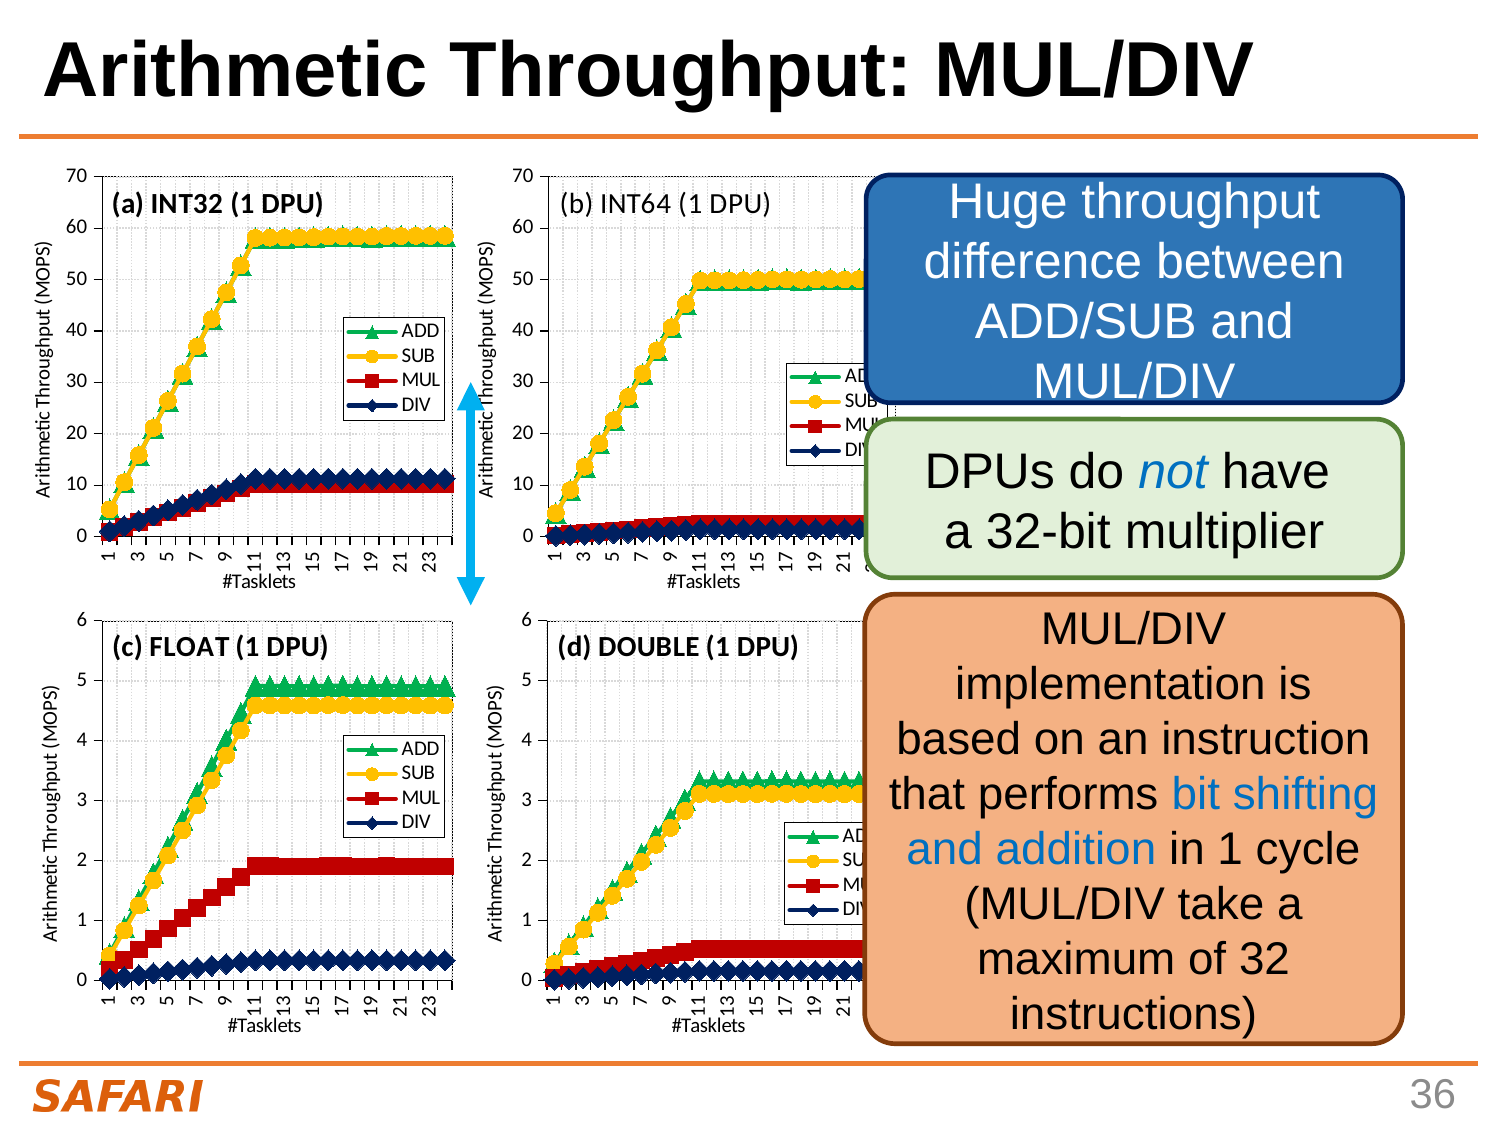

# Arithmetic Throughput: MUL/DIV

### Chart: (a) INT32 (1 DPU)

| Category | ADD | SUB | MUL | DIV |
|---|---|---|---|---|
| 1 | 5.28467422357386 | 5.28605955505111 | 0.933794036975029 | 1.02401428591358 |
| 2 | 10.5723322981903 | 10.5721495650169 | 1.8677781679568 | 2.04828575415096 |
| 3 | 15.8562830787842 | 15.8553925380614 | 2.80141062241424 | 3.07186286326503 |
| 4 | 21.142715588508 | 21.1417412193028 | 3.73539664752157 | 4.09595885755611 |
| 5 | 26.421240569026 | 26.416676263964 | 4.66718297948101 | 5.11938578797744 |
| 6 | 31.6943537661709 | 31.6962698748564 | 5.60027345085209 | 6.14091925981329 |
| 7 | 36.9717545086203 | 36.970786154652 | 6.53203262798367 | 7.16322917744236 |
| 8 | 42.2739849104417 | 42.2762249684369 | 7.47042072330455 | 8.19168915465261 |
| 9 | 47.5145715032923 | 47.5111268761635 | 8.39643827844023 | 9.20881332286159 |
| 10 | 52.7876048915341 | 52.7784952298227 | 9.32911025587578 | 10.2316354096678 |
| 11 | 58.0935888384815 | 58.1029700462288 | 10.2673011663267 | 11.2587193339284 |
| 12 | 58.1545287443747 | 58.1663264400461 | 10.268852495712 | 11.2619669384461 |
| 13 | 58.1639296457245 | 58.1739790669695 | 10.2622195378386 | 11.2568545356951 |
| 14 | 58.2095948661581 | 58.2243706797943 | 10.263051776451 | 11.2597901454255 |
| 15 | 58.2768854554549 | 58.2631004089512 | 10.2626786872776 | 11.2615176900181 |
| 16 | 58.3888873863052 | 58.3670652149711 | 10.2795809758556 | 11.2770548271422 |
| 17 | 58.4220697559655 | 58.4216977557888 | 10.2798689112349 | 11.2786490265677 |
| 18 | 58.3891660727013 | 58.3768135306365 | 10.2635971094256 | 11.2635223059736 |
| 19 | 58.3661369737528 | 58.3686432928041 | 10.2660949008221 | 11.2657351243829 |
| 20 | 58.5129796209906 | 58.4811849160631 | 10.2752063431623 | 11.274040942714599 |
| 21 | 58.4881749219098 | 58.4819304370828 | 10.2639128550053 | 11.2633840336856 |
| 22 | 58.5087818588493 | 58.5199772299282 | 10.2733079907512 | 11.2705786971636 |
| 23 | 58.523523323994 | 58.5111138745667 | 10.265319594088 | 11.2688829730069 |
| 24 | 58.5581669937612 | 58.5165248670229 | 10.2686801026303 | 11.2754610783226 |

### Chart: (b) INT64 (1 DPU)

| Category | ADD | SUB | MUL | DIV |
|---|---|---|---|---|
| 1 | 4.53164481937708 | 4.53199736725442 | 0.23352099770934 | 0.127016982823364 |
| 2 | 9.06304344068177 | 9.06302105970208 | 0.467039023676357 | 0.254017262024238 |
| 3 | 13.5935580890577 | 13.5931553020482 | 0.700442211860897 | 0.380929526268972 |
| 4 | 18.1242518222942 | 18.1258630737773 | 0.934031690768142 | 0.507925541485018 |
| 5 | 22.6478490808222 | 22.6475695622928 | 1.16710000763222 | 0.634893746583352 |
| 6 | 27.1718184308528 | 27.1730255218012 | 1.40034722354709 | 0.761657459022177 |
| 7 | 31.6957223915916 | 31.6951749272395 | 1.63352858440009 | 0.888262401734887 |
| 8 | 36.2452817144832 | 36.2388395722453 | 1.86812043470514 | 1.01565710237336 |
| 9 | 40.736675724155 | 40.7364496396449 | 2.09973167033784 | 1.14187715073334 |
| 10 | 45.2559849854367 | 45.2517440957212 | 2.33282015751234 | 1.26911566884179 |
| 11 | 49.8098682826528 | 49.8027710303836 | 2.5678094651703 | 1.39611751682371 |
| 12 | 49.8564222806972 | 49.8506659856941 | 2.56730650847837 | 1.39795754341458 |
| 13 | 49.8475513685605 | 49.8587929062251 | 2.5653504449151 | 1.3991140253898 |
| 14 | 49.8958038763568 | 49.8829183690667 | 2.56572706935123 | 1.39923137924723 |
| 15 | 49.9275034044423 | 49.927435482335 | 2.56497393103255 | 1.40050219423774 |
| 16 | 50.0333463301313 | 50.037507515819 | 2.56890587485913 | 1.40191989609794 |
| 17 | 50.0642647746913 | 50.0546370577276 | 2.56894183857035 | 1.40255745874511 |
| 18 | 49.9767956162234 | 49.9797222120084 | 2.5642391509401 | 1.40151301644765 |
| 19 | 50.0107788429436 | 50.0234577644382 | 2.56434665343739 | 1.40168965886001 |
| 20 | 50.1101325796365 | 50.1058224896341 | 2.56718080008953 | 1.40276653403509 |
| 21 | 50.0564121029602 | 50.0201851692842 | 2.56468713748619 | 1.40200022920884 |
| 22 | 50.0979567767087 | 50.104180745607 | 2.56536837690479 | 1.40290058944503 |
| 23 | 50.118754984541 | 50.1202607881001 | 2.56375550122249 | 1.40239667400342 |
| 24 | 50.1606089225356 | 50.1660941560172 | 2.56449000412273 | 1.40311513140287 |
Huge throughput difference between ADD/SUB and MUL/DIV
DPUs do not have
a 32-bit multiplier
MUL/DIV implementation is based on an instruction that performs bit shifting and addition in 1 cycle
(MUL/DIV take a maximum of 32 instructions)

### Chart: (c) FLOAT (1 DPU)

| Category | ADD | SUB | MUL | DIV |
|---|---|---|---|---|
| 1 | 0.447092934013269 | 0.417665702739397 | 0.173528137914077 | 0.0307724608638052 |
| 2 | 0.894170617730327 | 0.835330454832035 | 0.347092381024438 | 0.0615470891875484 |
| 3 | 1.34110562165638 | 1.25284739907282 | 0.520515748014744 | 0.0923088686553649 |
| 4 | 1.78838480805403 | 1.67067231749008 | 0.69407842106358 | 0.123094178375096 |
| 5 | 2.23483031805089 | 2.0874780303849 | 0.86731056909032 | 0.153811361874227 |
| 6 | 2.6814861359734 | 2.50466876411855 | 1.04069053911504 | 0.184573170118387 |
| 7 | 3.12781011633357 | 2.9220105255615 | 1.21381427068932 | 0.215286822978688 |
| 8 | 3.57666504239352 | 3.34087317481702 | 1.38821722667937 | 0.246200743294916 |
| 9 | 4.02062671108691 | 3.75530267914608 | 1.56034114775983 | 0.276735888039331 |
| 10 | 4.46644038423389 | 4.1728911073463 | 1.73357644235765 | 0.307453923999731 |
| 11 | 4.91565864850782 | 4.59246838468449 | 1.90806792068295 | 0.338390668941035 |
| 12 | 4.91619201731778 | 4.59265228893288 | 1.90801832105517 | 0.338353231858537 |
| 13 | 4.91229648190087 | 4.5893844374277 | 1.90654143462721 | 0.338075831828733 |
| 14 | 4.91203349269488 | 4.5890458577477 | 1.90637307610395 | 0.338054033142046 |
| 15 | 4.91232935753169 | 4.5881738147686 | 1.90568014829969 | 0.337997992282259 |
| 16 | 4.92004096888188 | 4.59557949754381 | 1.90931868314812 | 0.338521763995092 |
| 17 | 4.91879467271394 | 4.59498685363716 | 1.90843503809053 | 0.338459325113203 |
| 18 | 4.91097524584877 | 4.58735370842806 | 1.90529430698466 | 0.33788907711571 |
| 19 | 4.91168507536794 | 4.5883975310278 | 1.90534376508823 | 0.337861081703107 |
| 20 | 4.9166332864 | 4.59265228893288 | 1.9075422957977 | 0.338209799747495 |
| 21 | 4.91069925644041 | 4.58804762547693 | 1.90568014829969 | 0.337951305757118 |
| 22 | 4.91346712543344 | 4.58983212793444 | 1.9060562465917 | 0.337957529881945 |
| 23 | 4.91079782052517 | 4.58732503868585 | 1.90464170057294 | 0.337746038173418 |
| 24 | 4.91291461739672 | 4.58899421439137 | 1.90584838445 | 0.337867302504994 |

### Chart: (d) DOUBLE (1 DPU)

| Category | ADD | SUB | MUL | DIV |
|---|---|---|---|---|
| 1 | 0.302342609526634 | 0.283289540717869 | 0.0478322567864162 | 0.0148197849323421 |
| 2 | 0.604684222753492 | 0.566619319936267 | 0.0956637654866449 | 0.0296368173265607 |
| 3 | 0.906808197312696 | 0.849825983258269 | 0.143485549856124 | 0.0444540054458947 |
| 4 | 1.20927878532264 | 1.13321064657568 | 0.191318055758283 | 0.0592792833537391 |
| 5 | 1.51104084321475 | 1.41589030948835 | 0.239068743363754 | 0.074078134934652 |
| 6 | 1.81313255571529 | 1.69886912284112 | 0.286836527339231 | 0.0888752845449702 |
| 7 | 2.11512451516601 | 1.98177851696654 | 0.334605131197461 | 0.103666032997856 |
| 8 | 2.41863726530423 | 2.26622536185348 | 0.38263970198023 | 0.1185715901124 |
| 9 | 2.71849009644301 | 2.54757842272957 | 0.43013561519087 | 0.133263712122587 |
| 10 | 3.02009216589861 | 2.82981548449776 | 0.47785546692916 | 0.148059142713061 |
| 11 | 3.32428985507246 | 3.11493464607027 | 0.525982414779038 | 0.162957555736125 |
| 12 | 3.32444041849721 | 3.1147231557864 | 0.525808337249418 | 0.162938021665778 |
| 13 | 3.32143173899271 | 3.11197639317572 | 0.525419904594469 | 0.162799969835559 |
| 14 | 3.32212325295097 | 3.11208194830744 | 0.525453004375415 | 0.162790582140132 |
| 15 | 3.32068041983351 | 3.11173892030761 | 0.525312359100245 | 0.162774697737131 |
| 16 | 3.32667035287932 | 3.11699818246674 | 0.526150573028521 | 0.163019806598053 |
| 17 | 3.32570568992234 | 3.11623065100916 | 0.525996737974505 | 0.162980713292862 |
| 18 | 3.32065037413704 | 3.11110583647692 | 0.525101156648295 | 0.162702534956509 |
| 19 | 3.32041002813741 | 3.11129045931602 | 0.525162771130196 | 0.162701813651819 |
| 20 | 3.32398876913323 | 3.11443240353363 | 0.525700632700155 | 0.162862100335041 |
| 21 | 3.31983934580453 | 3.11160700659623 | 0.52533341349285 | 0.162755929256913 |
| 22 | 3.32164216928535 | 3.11263623024926 | 0.525295817547094 | 0.162747990048912 |
| 23 | 3.31908874680075 | 3.1102884843554 | 0.524908892232526 | 0.162645571583682 |
| 24 | 3.32101095838348 | 3.11171253667056 | 0.525142481838305 | 0.162703256267594 |